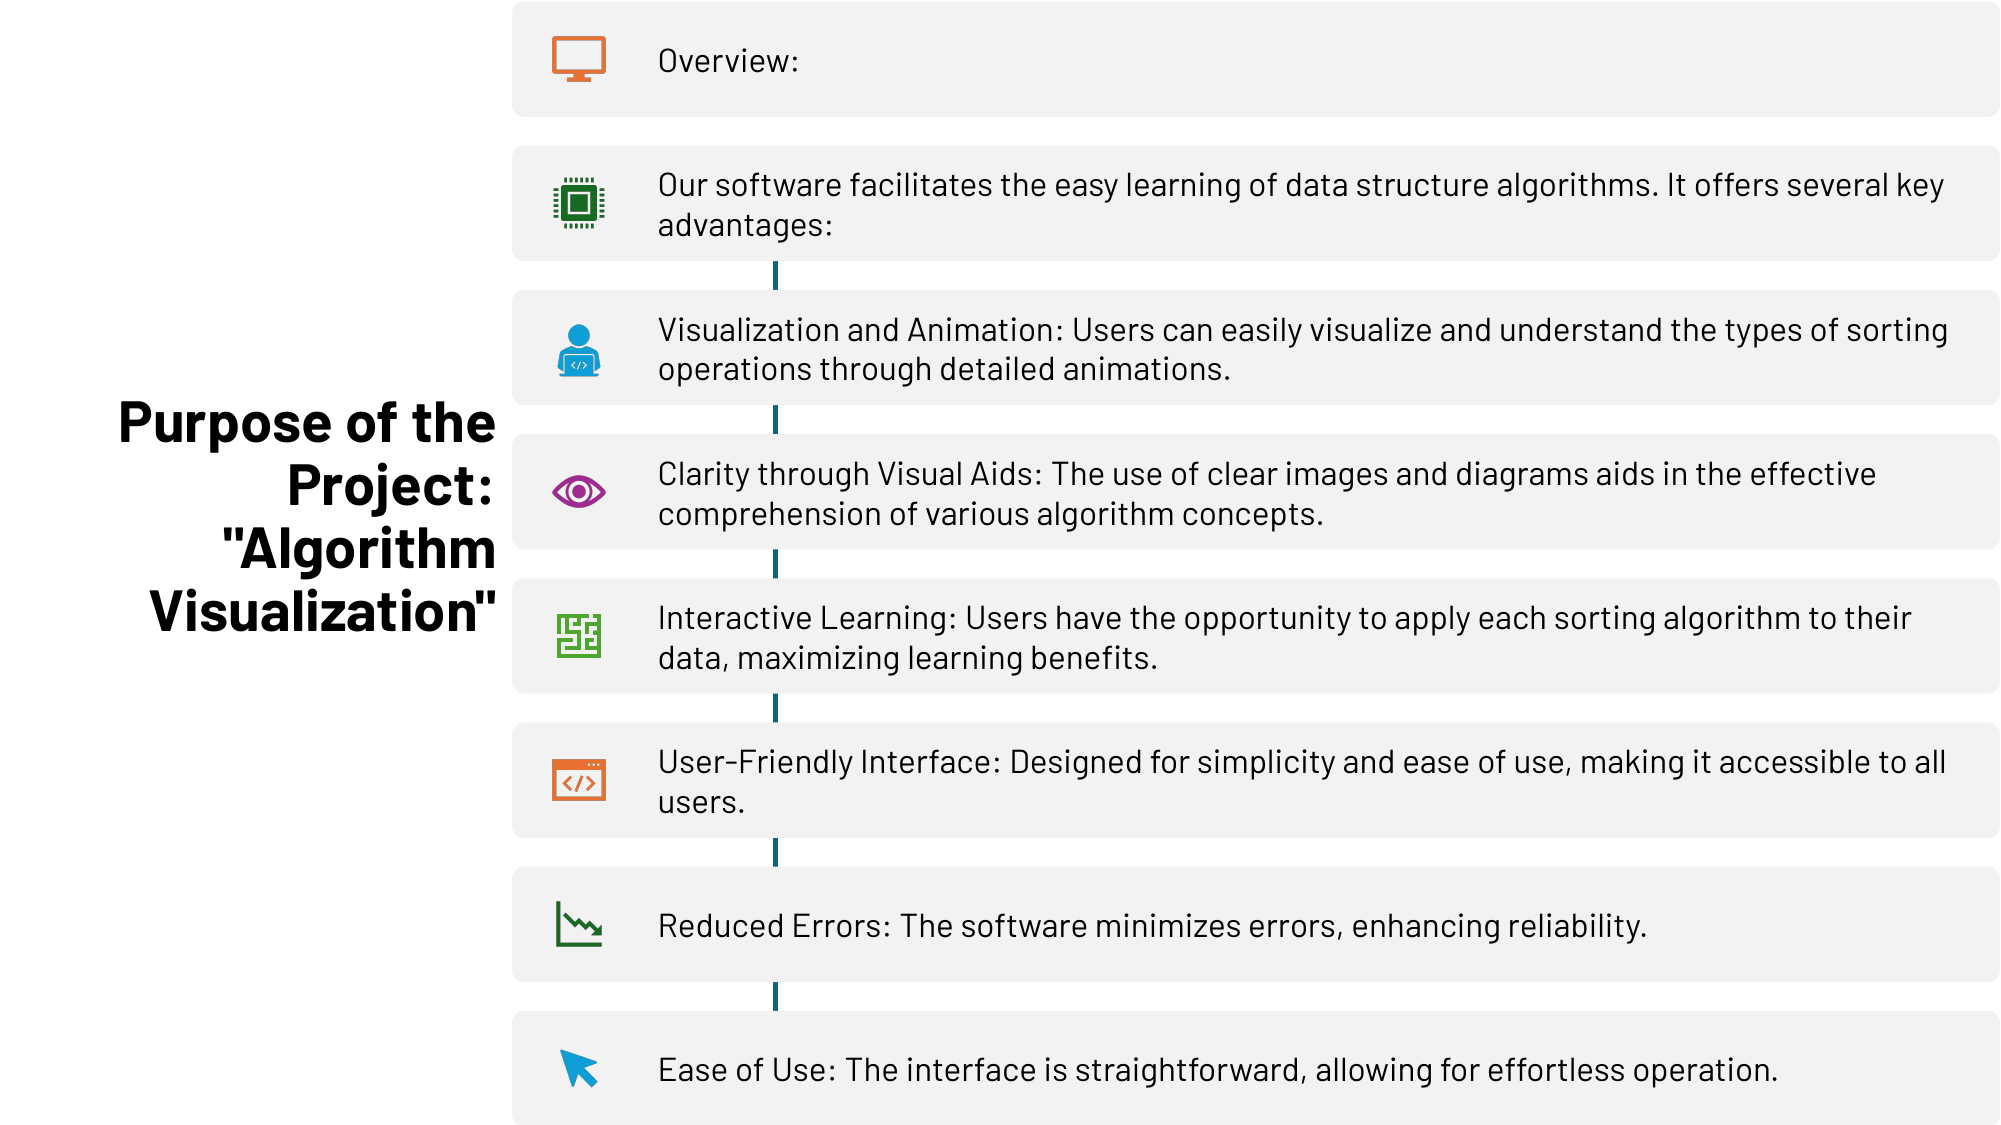

Overview:
Our software facilitates the easy learning of data structure algorithms. It offers several key advantages:
Visualization and Animation: Users can easily visualize and understand the types of sorting operations through detailed animations.
Clarity through Visual Aids: The use of clear images and diagrams aids in the effective comprehension of various algorithm concepts.
Interactive Learning: Users have the opportunity to apply each sorting algorithm to their data, maximizing learning benefits.
User-Friendly Interface: Designed for simplicity and ease of use, making it accessible to all users.
Reduced Errors: The software minimizes errors, enhancing reliability.
Ease of Use: The interface is straightforward, allowing for effortless operation.
Purpose of the Project:
 "Algorithm Visualization"